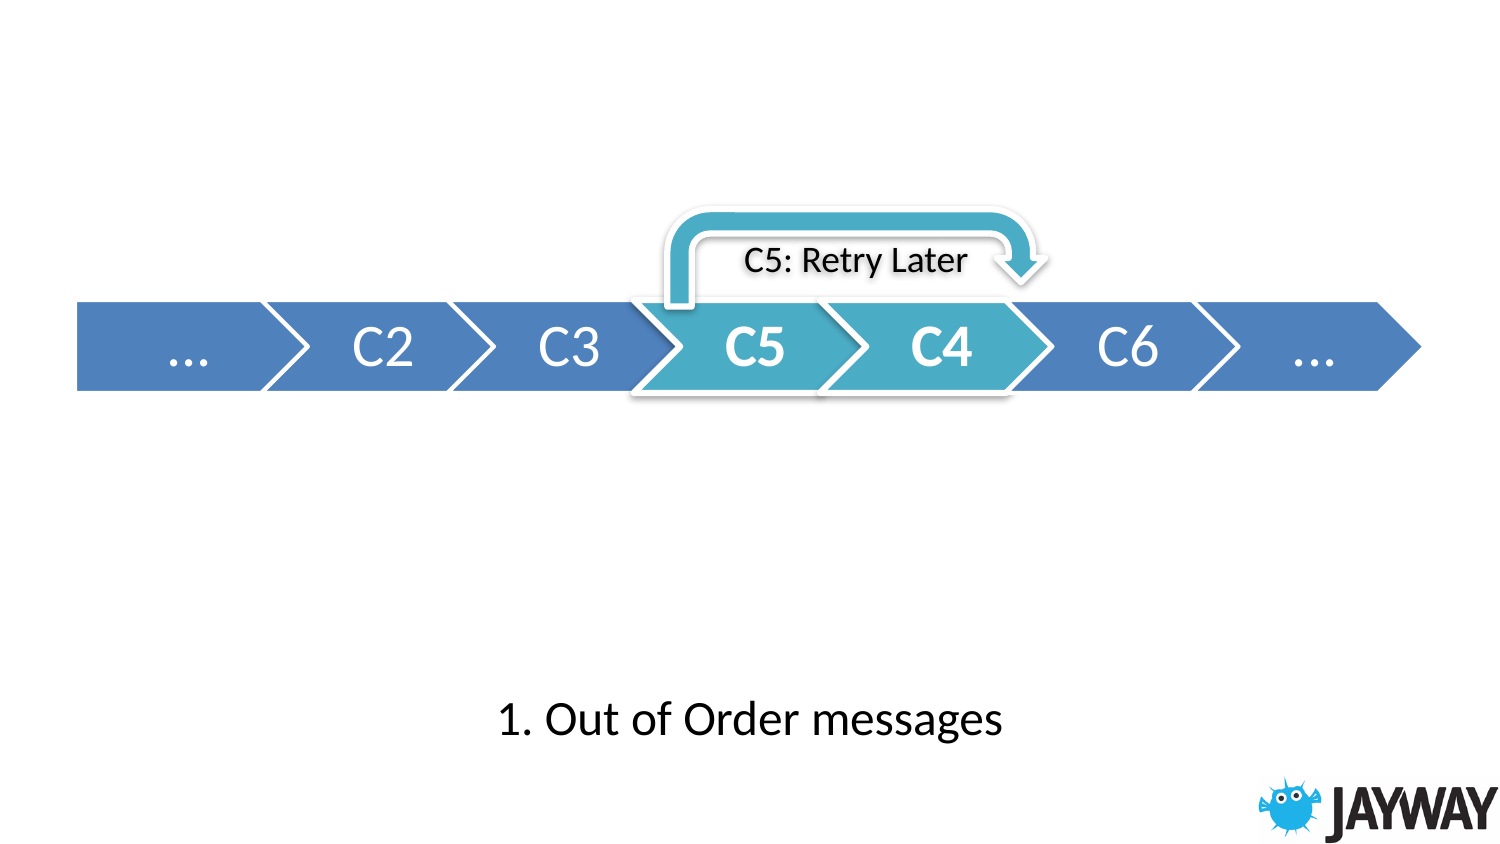

...
C2
C3
C5
C4
C6
...
C5: Retry Later
1. Out of Order messages